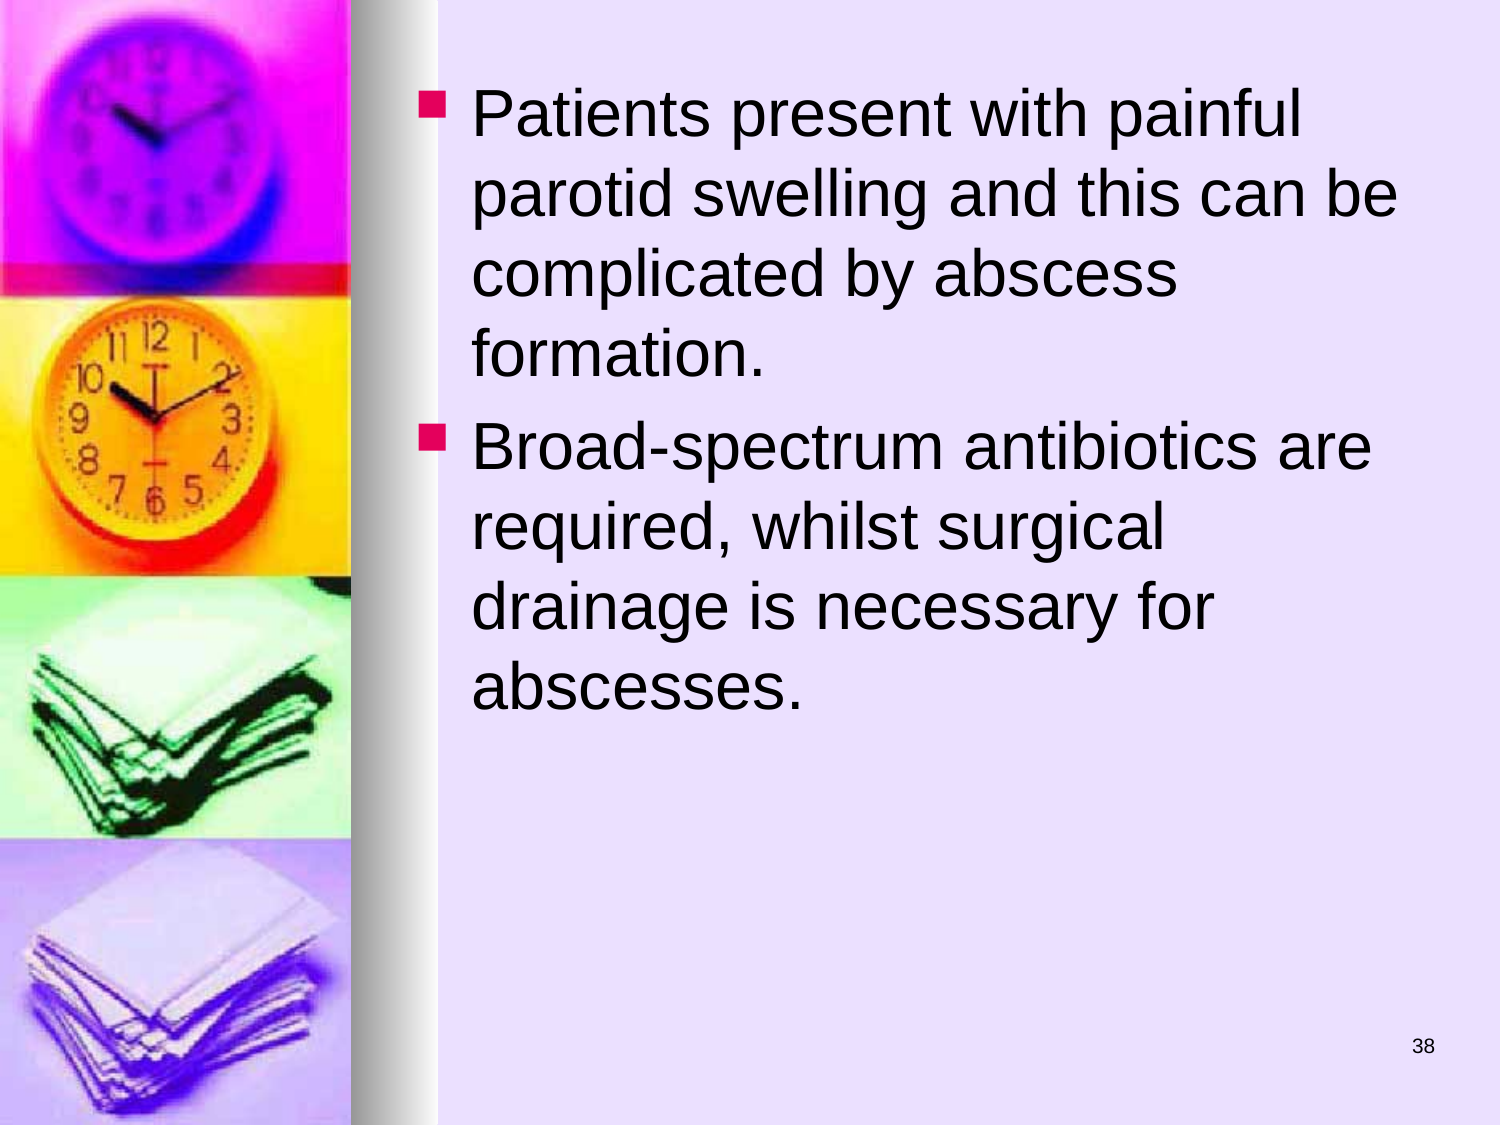

Patients present with painful parotid swelling and this can be complicated by abscess formation.
Broad-spectrum antibiotics are required, whilst surgical drainage is necessary for abscesses.
38